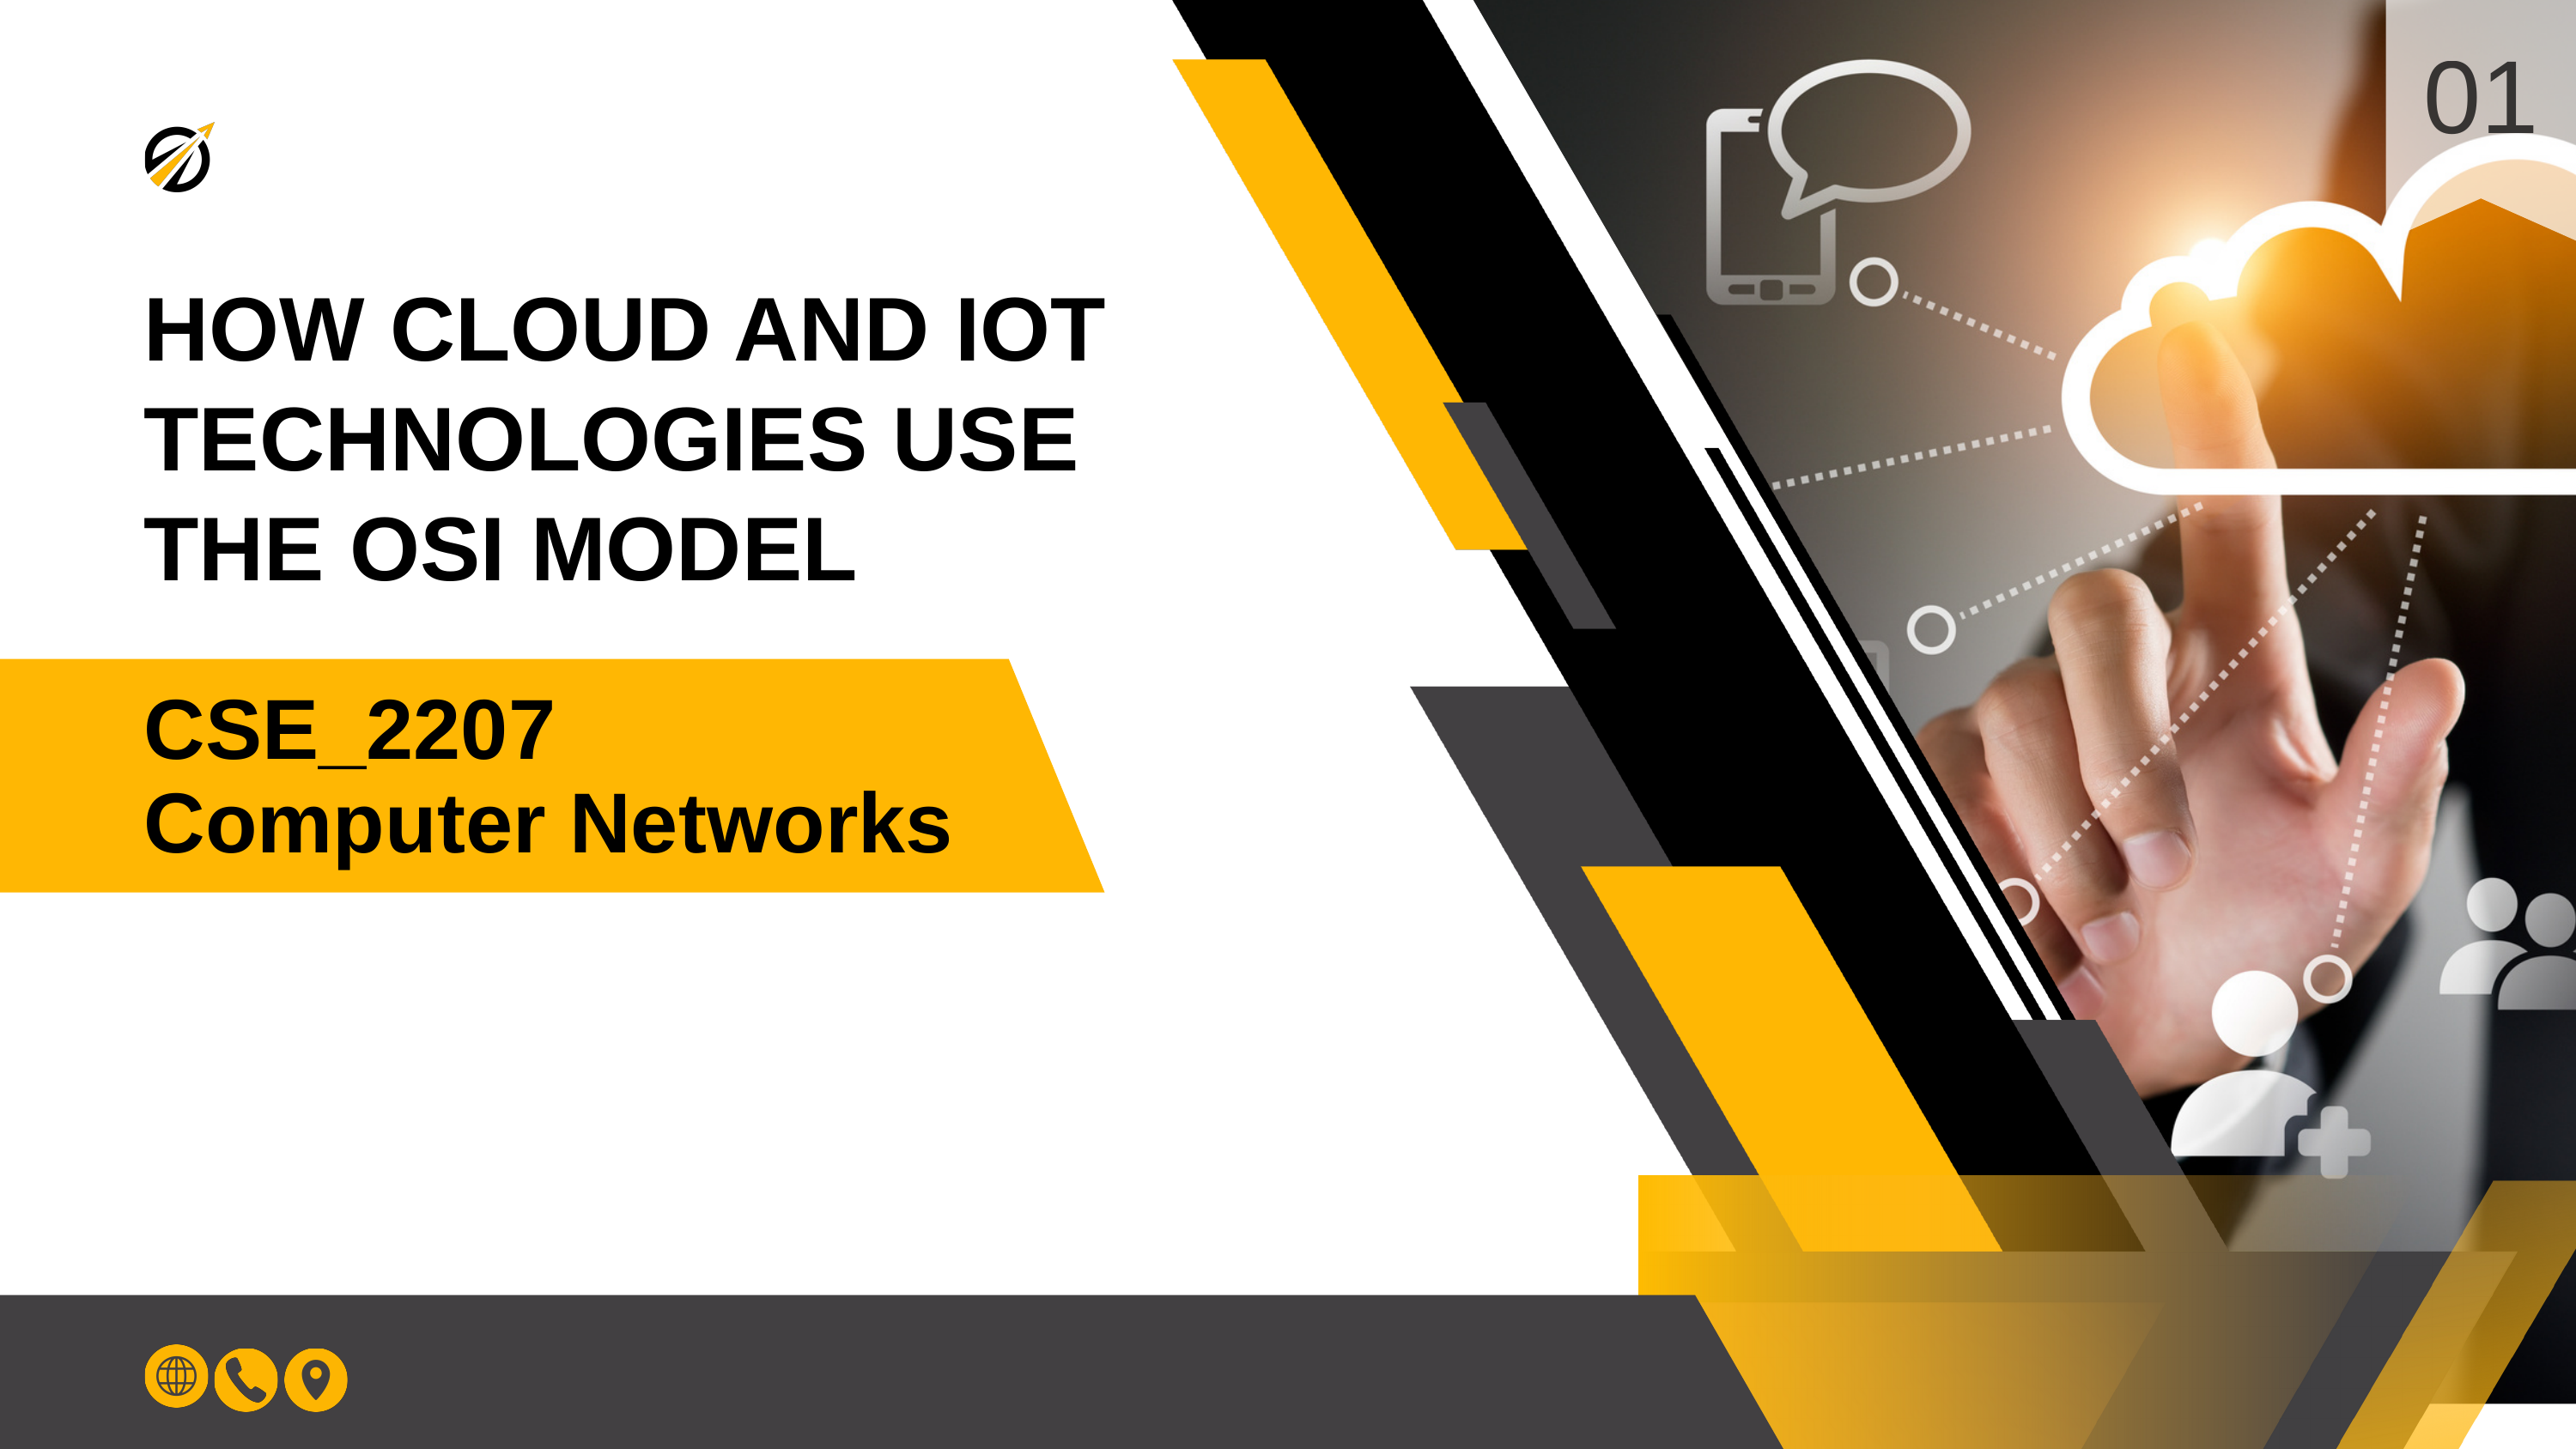

01

HOW CLOUD AND IOT TECHNOLOGIES USE THE OSI MODEL

CSE_2207
Computer Networks